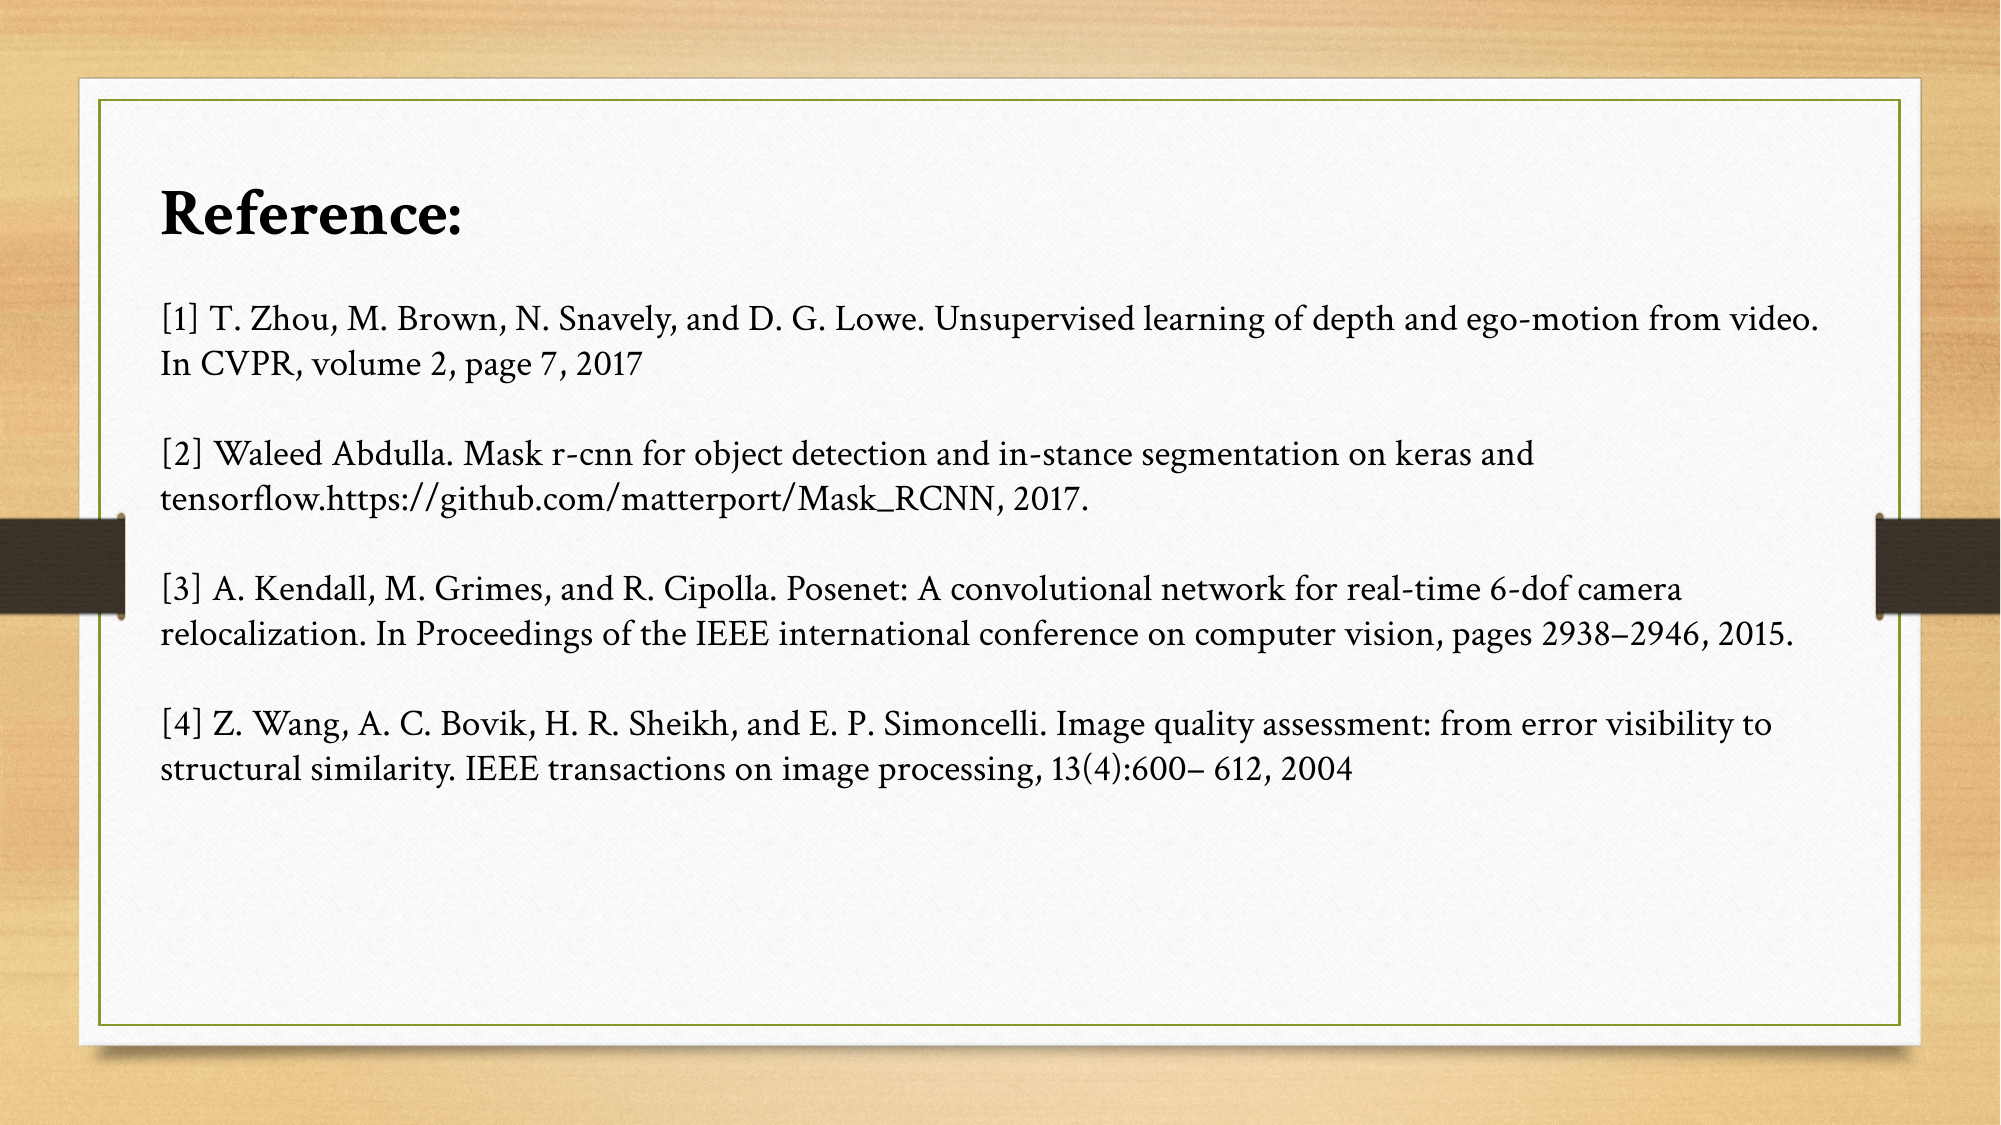

Reference:

[1] T. Zhou, M. Brown, N. Snavely, and D. G. Lowe. Unsupervised learning of depth and ego-motion from video. In CVPR, volume 2, page 7, 2017

[2] Waleed Abdulla. Mask r-cnn for object detection and in-stance segmentation on keras and tensorflow.https://github.com/matterport/Mask_RCNN, 2017.

[3] A. Kendall, M. Grimes, and R. Cipolla. Posenet: A convolutional network for real-time 6-dof camera relocalization. In Proceedings of the IEEE international conference on computer vision, pages 2938–2946, 2015.

[4] Z. Wang, A. C. Bovik, H. R. Sheikh, and E. P. Simoncelli. Image quality assessment: from error visibility to structural similarity. IEEE transactions on image processing, 13(4):600– 612, 2004